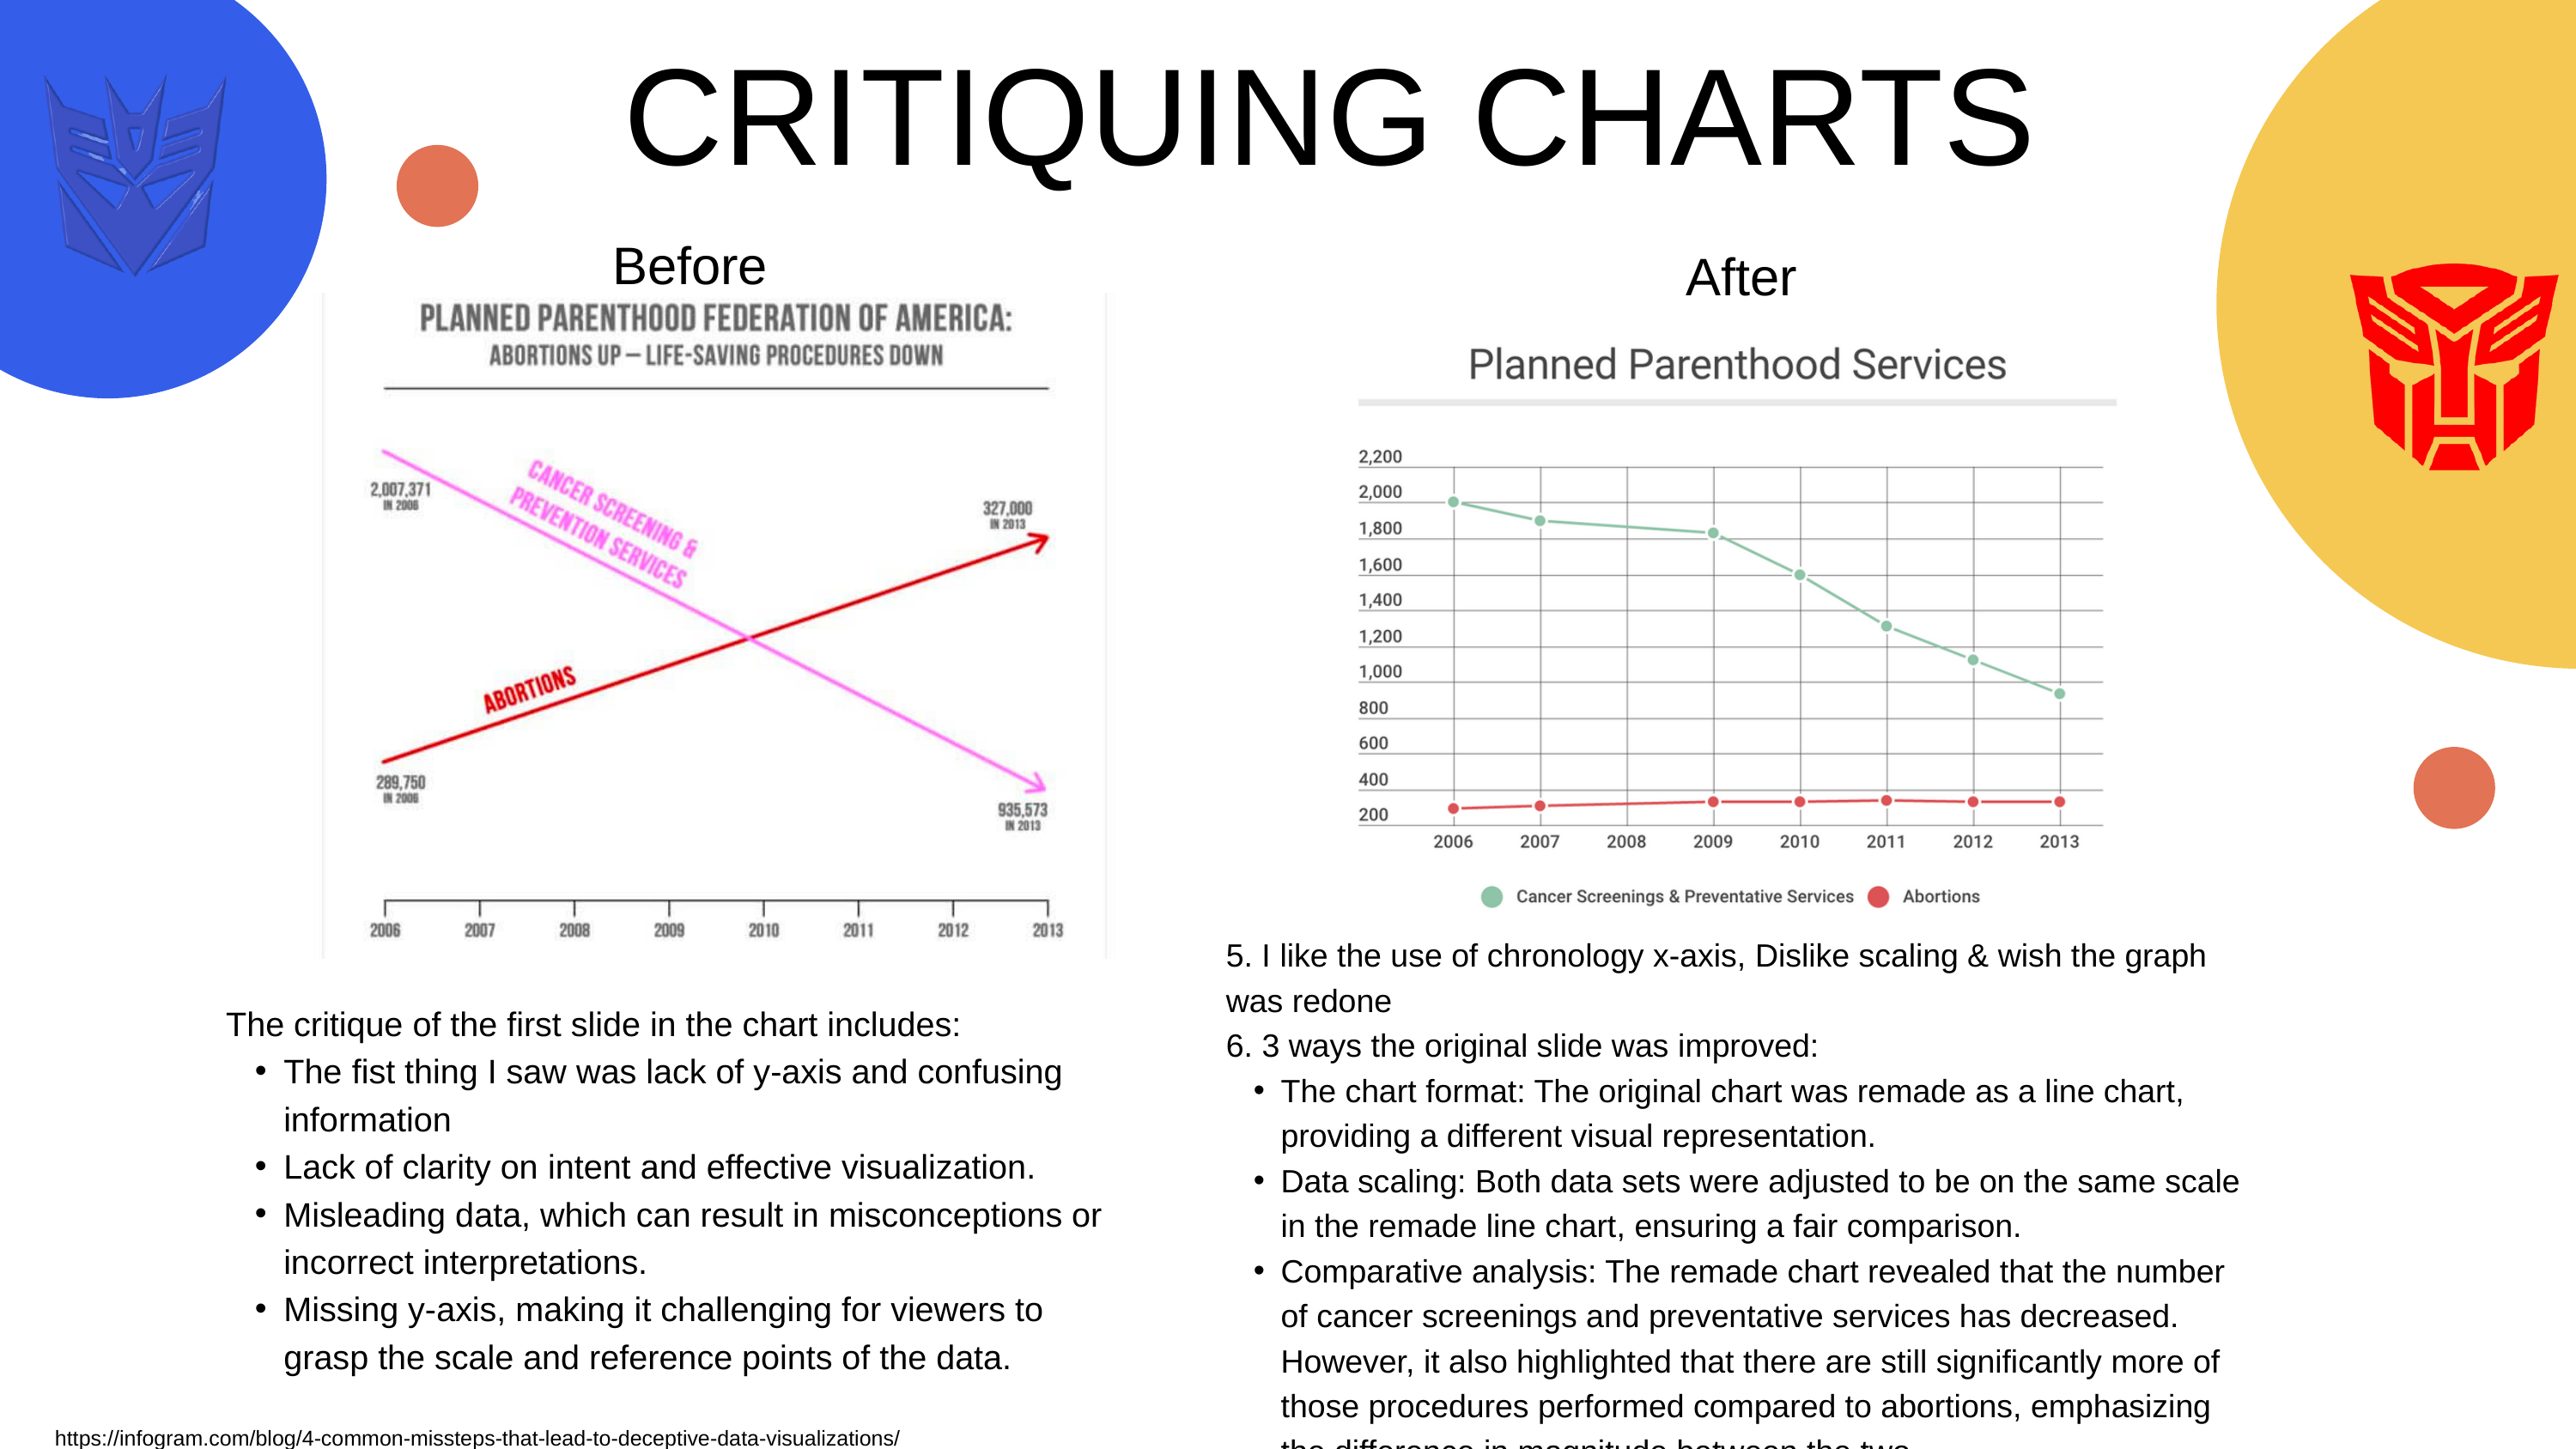

CRITIQUING CHARTS

Before
After

5. I like the use of chronology x-axis, Dislike scaling & wish the graph was redone
6. 3 ways the original slide was improved:
The chart format: The original chart was remade as a line chart, providing a different visual representation.
Data scaling: Both data sets were adjusted to be on the same scale in the remade line chart, ensuring a fair comparison.
Comparative analysis: The remade chart revealed that the number of cancer screenings and preventative services has decreased. However, it also highlighted that there are still significantly more of those procedures performed compared to abortions, emphasizing the difference in magnitude between the two.
7. The “After” chart is another version of previous graph
The critique of the first slide in the chart includes:
The fist thing I saw was lack of y-axis and confusing information
Lack of clarity on intent and effective visualization.
Misleading data, which can result in misconceptions or incorrect interpretations.
Missing y-axis, making it challenging for viewers to grasp the scale and reference points of the data.

https://infogram.com/blog/4-common-missteps-that-lead-to-deceptive-data-visualizations/